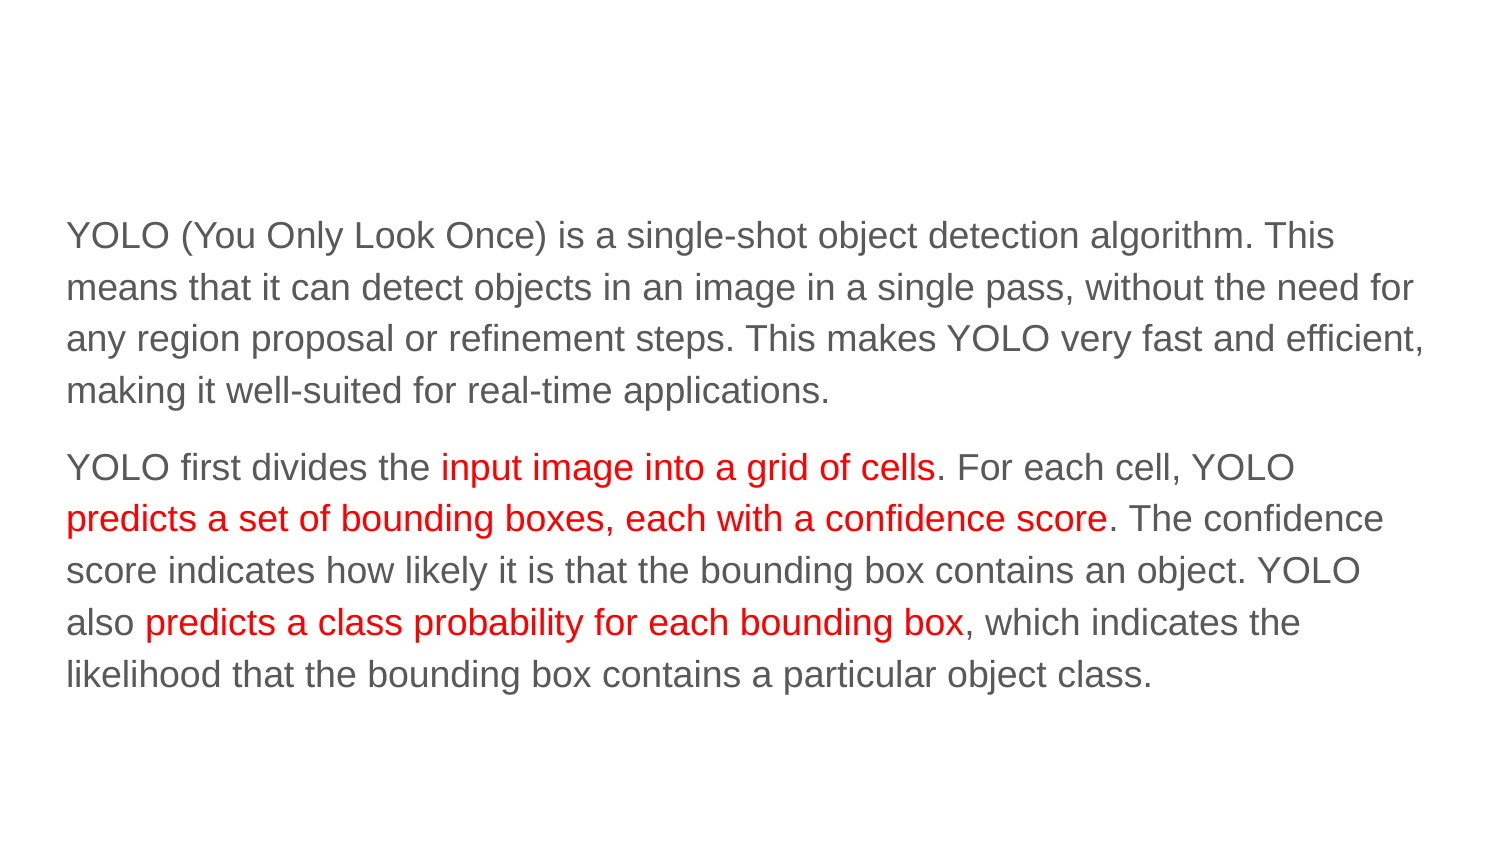

#
YOLO (You Only Look Once) is a single-shot object detection algorithm. This means that it can detect objects in an image in a single pass, without the need for any region proposal or refinement steps. This makes YOLO very fast and efficient, making it well-suited for real-time applications.
YOLO first divides the input image into a grid of cells. For each cell, YOLO predicts a set of bounding boxes, each with a confidence score. The confidence score indicates how likely it is that the bounding box contains an object. YOLO also predicts a class probability for each bounding box, which indicates the likelihood that the bounding box contains a particular object class.